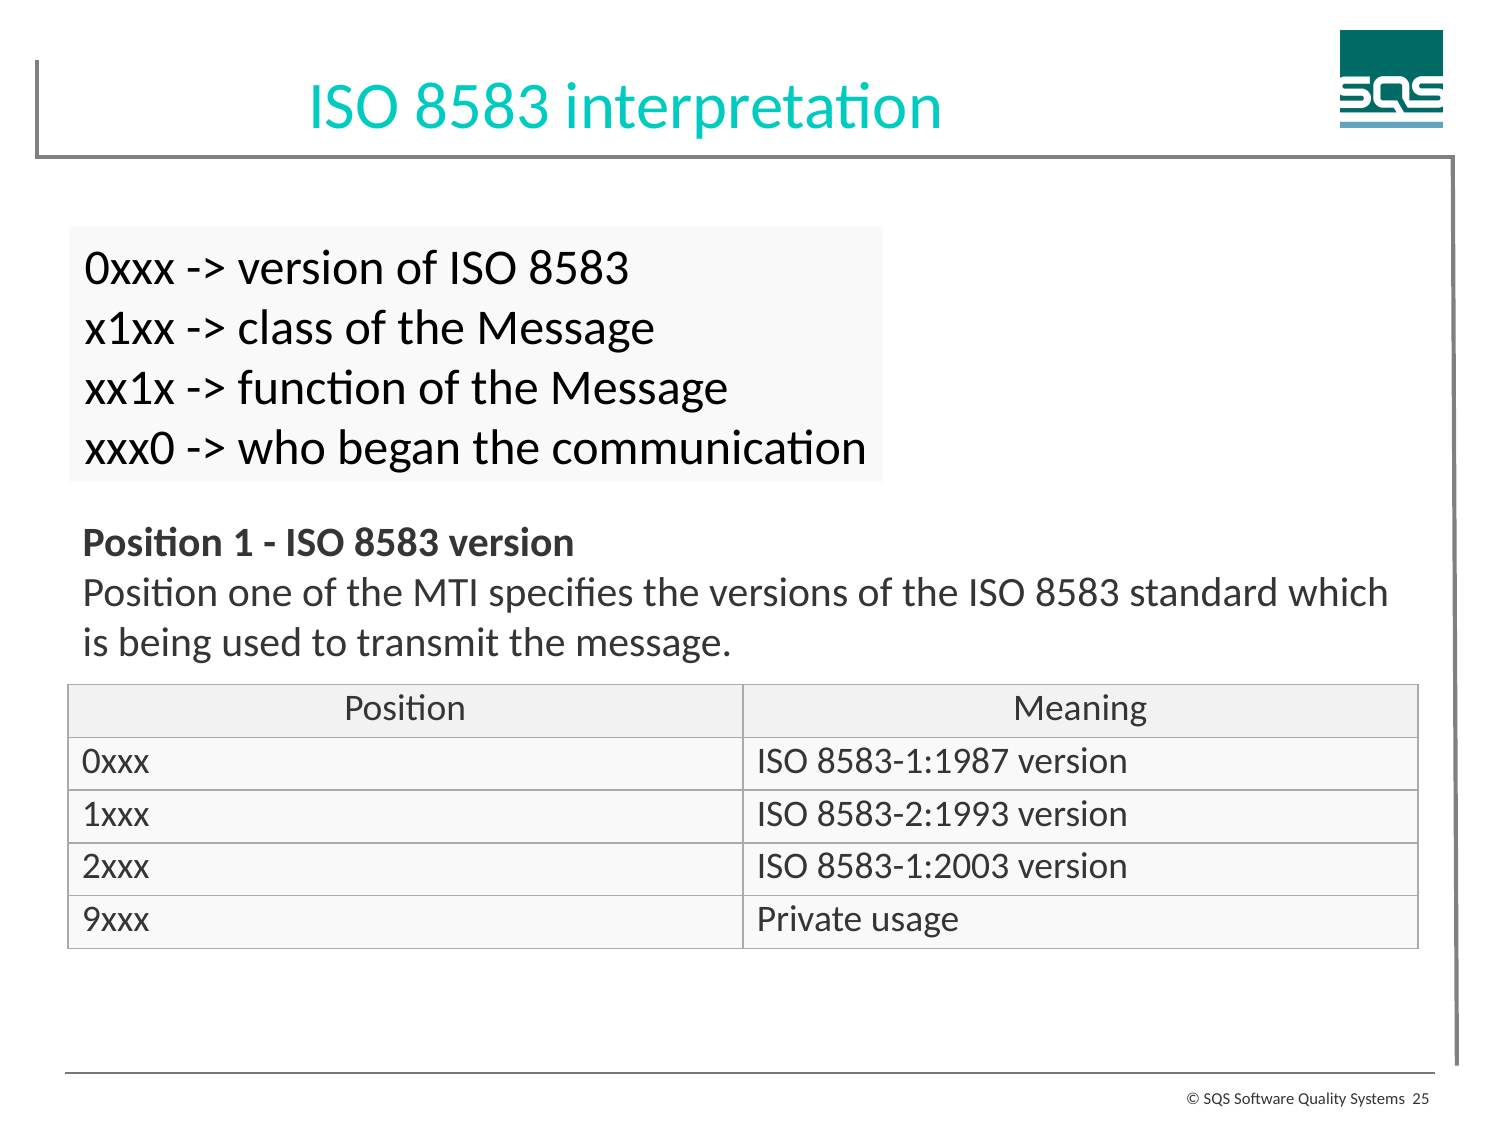

ISO 8583 interpretation
0xxx -> version of ISO 8583
x1xx -> class of the Message
xx1x -> function of the Message
xxx0 -> who began the communication
Position 1 - ISO 8583 version
Position one of the MTI specifies the versions of the ISO 8583 standard which is being used to transmit the message.
| Position | Meaning |
| --- | --- |
| 0xxx | ISO 8583-1:1987 version |
| 1xxx | ISO 8583-2:1993 version |
| 2xxx | ISO 8583-1:2003 version |
| 9xxx | Private usage |
25
© SQS Software Quality Systems